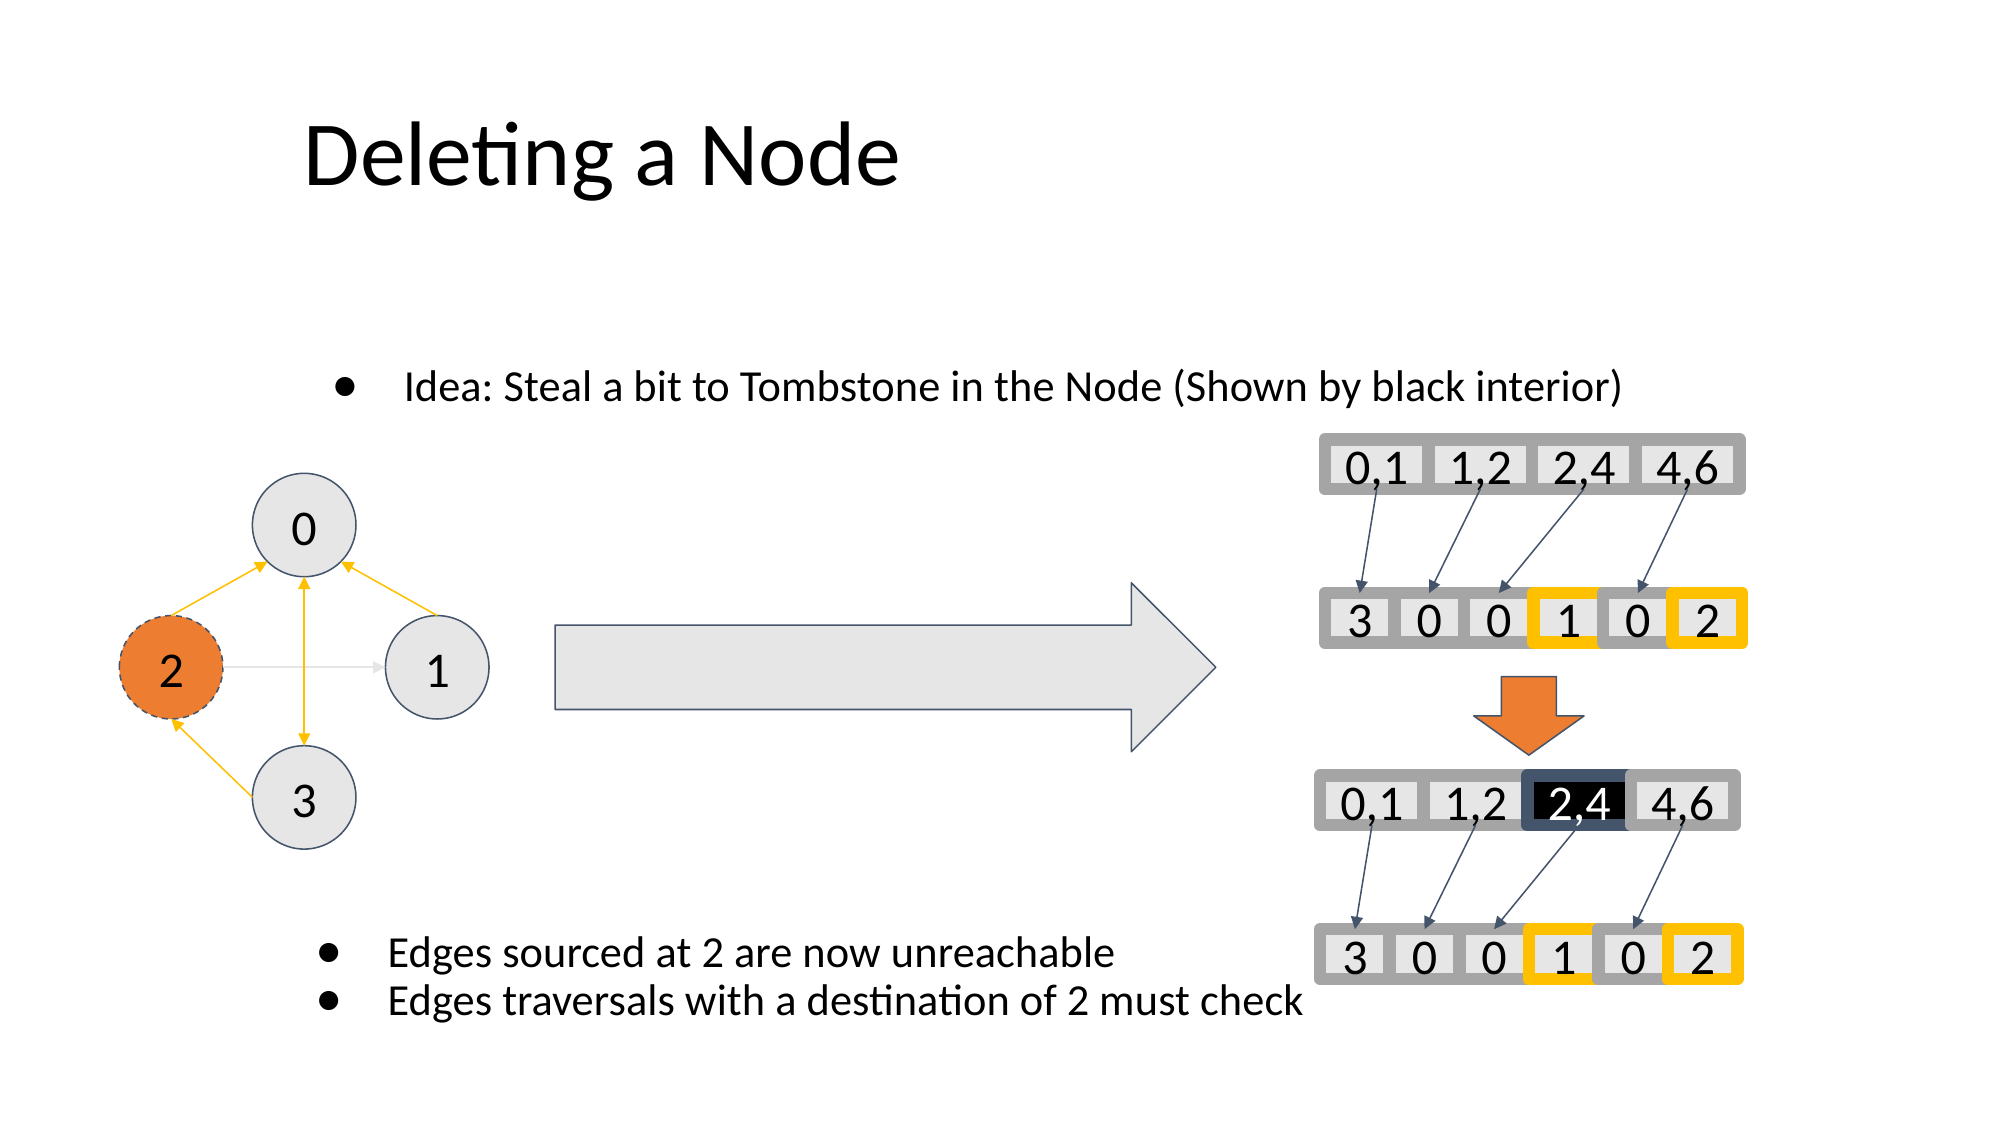

# Deleting a Node
Idea: Steal a bit to Tombstone in the Node (Shown by black interior)
1,2
2,4
4,6
0,1
0

3
0
0
1
0
2
2
1

3
1,2
2,4
4,6
0,1
Edges sourced at 2 are now unreachable
Edges traversals with a destination of 2 must check
3
0
0
1
0
2